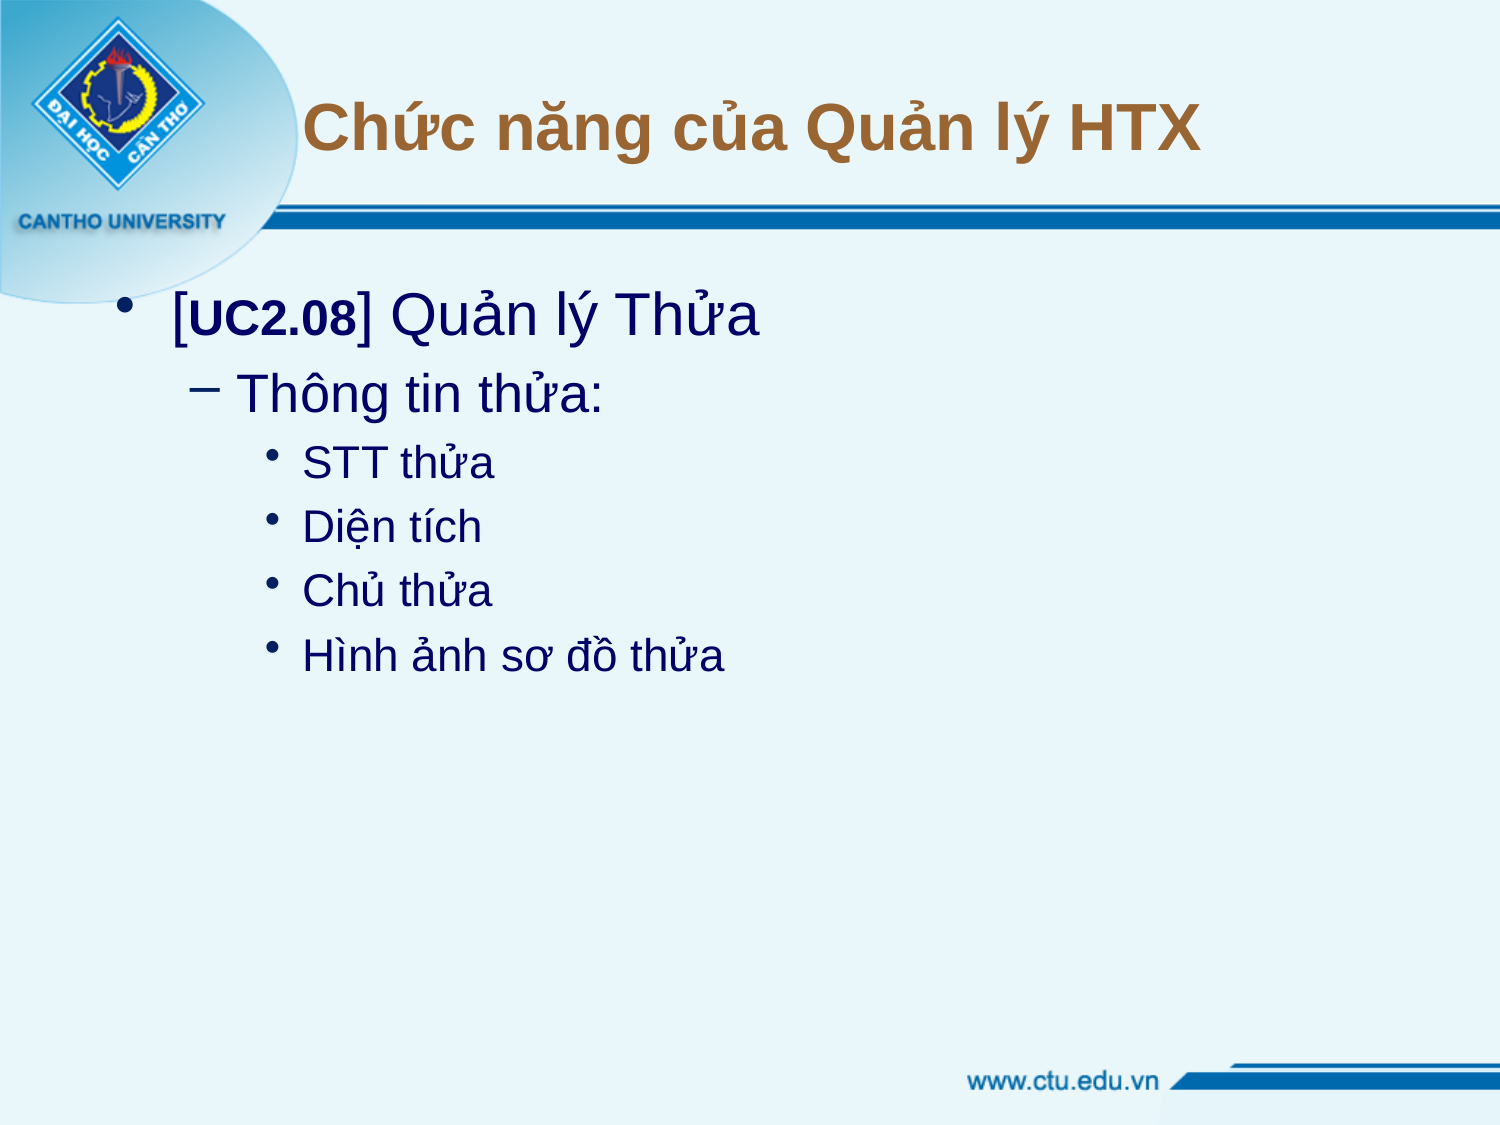

# Chức năng của Quản lý HTX
[UC2.08] Quản lý Thửa
Thông tin thửa:
STT thửa
Diện tích
Chủ thửa
Hình ảnh sơ đồ thửa